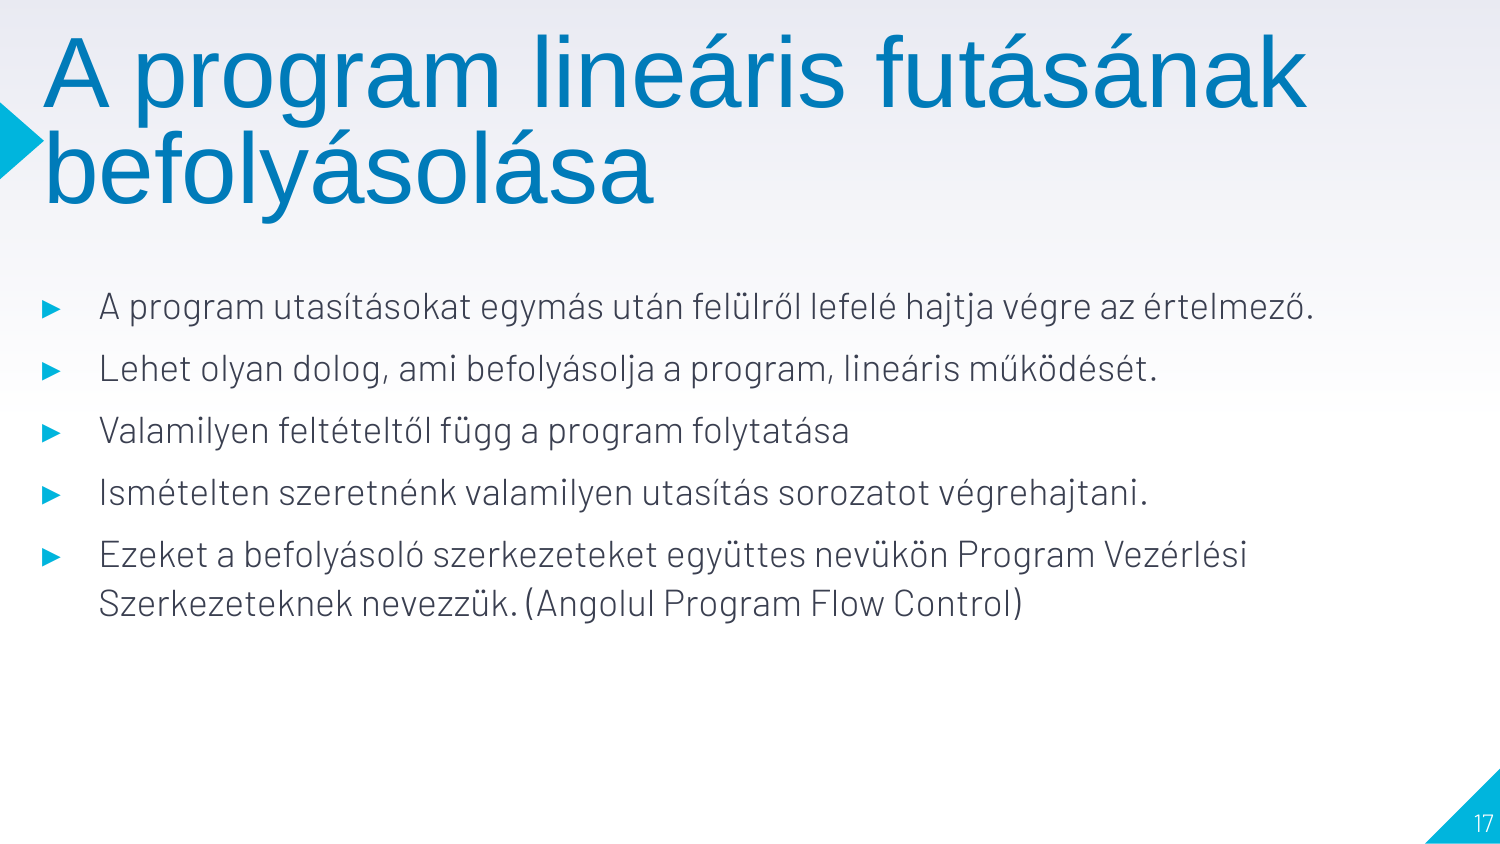

# A program lineáris futásának befolyásolása
A program utasításokat egymás után felülről lefelé hajtja végre az értelmező.
Lehet olyan dolog, ami befolyásolja a program, lineáris működését.
Valamilyen feltételtől függ a program folytatása
Ismételten szeretnénk valamilyen utasítás sorozatot végrehajtani.
Ezeket a befolyásoló szerkezeteket együttes nevükön Program Vezérlési Szerkezeteknek nevezzük. (Angolul Program Flow Control)
17